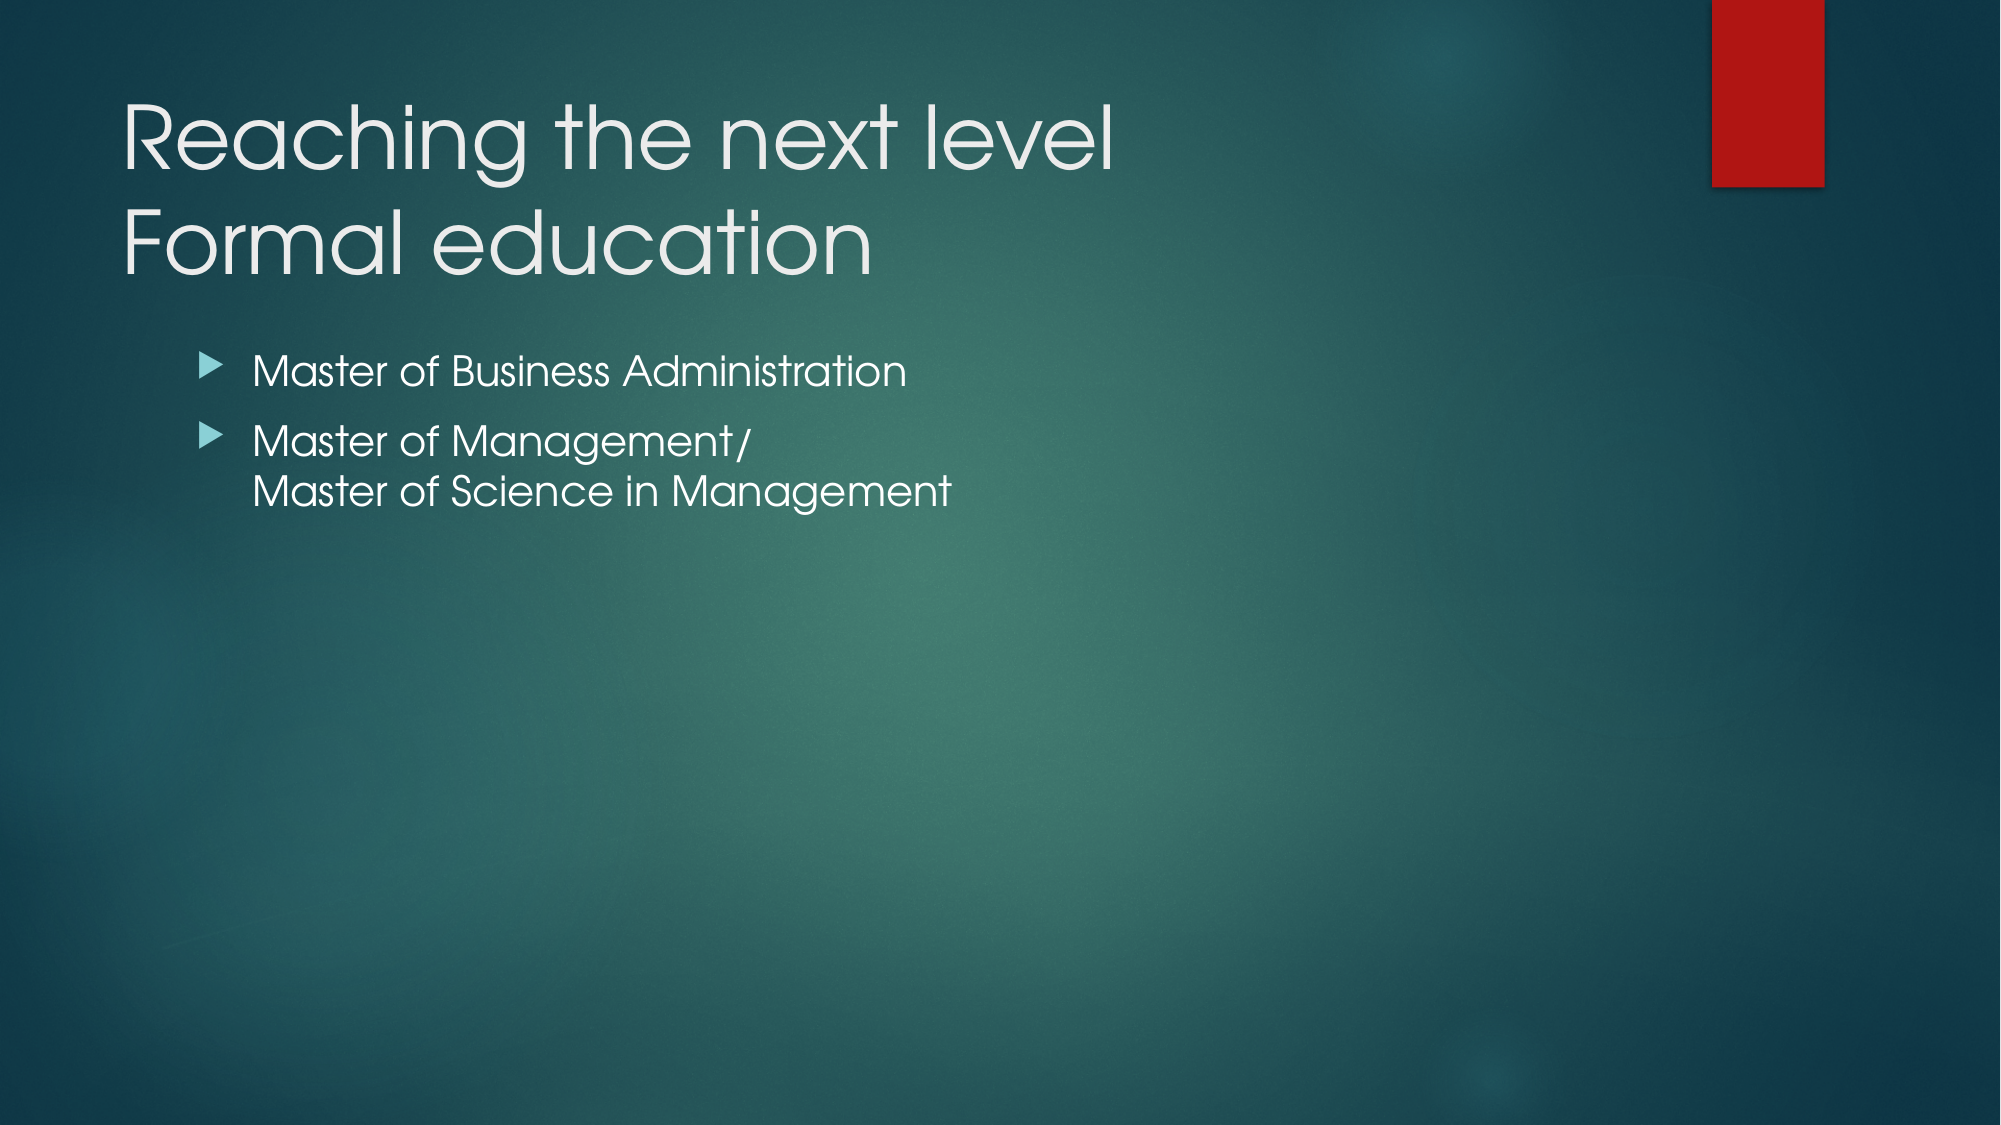

# Reaching the next level Formal education
Master of Business Administration
Master of Management/
Master of Science in Management